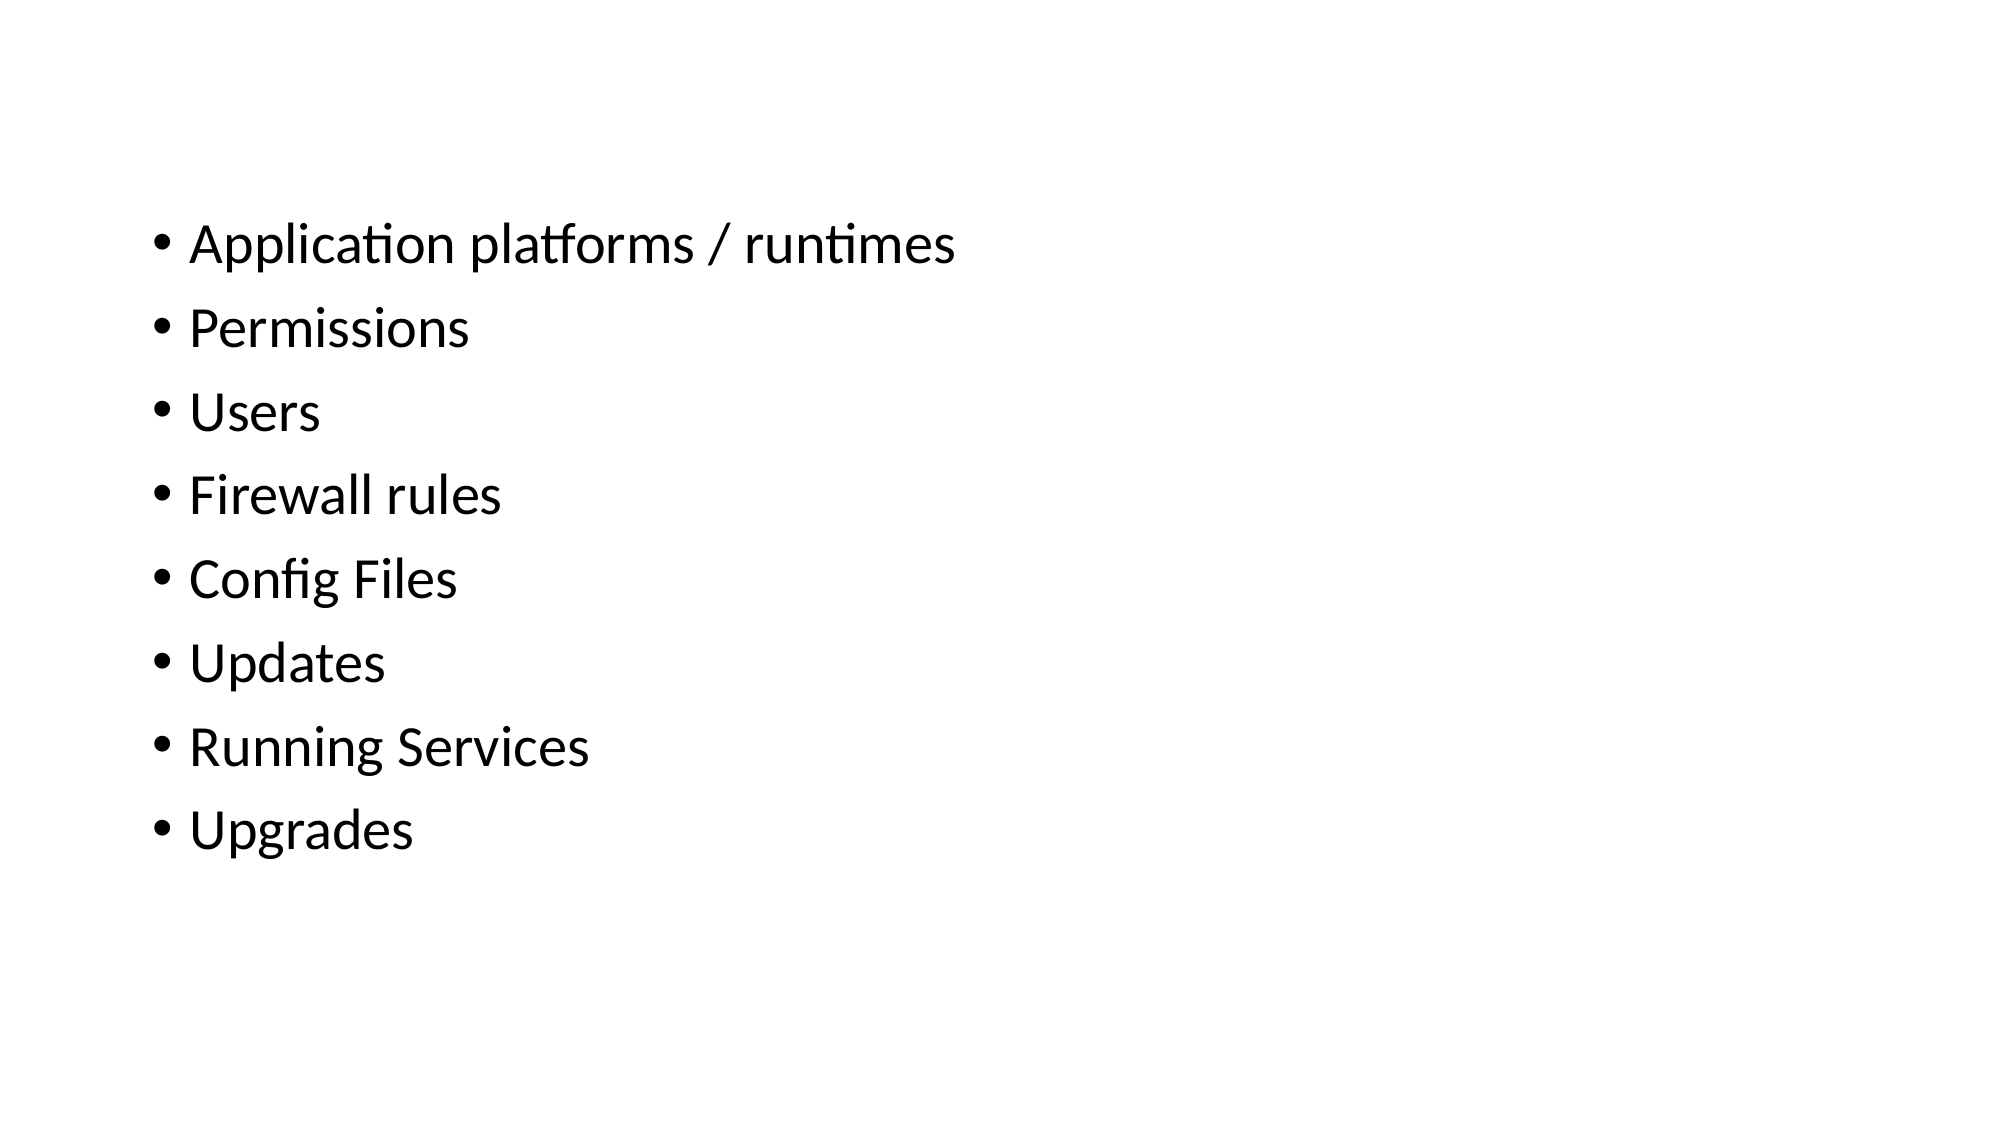

Application platforms / runtimes
Permissions
Users
Firewall rules
Config Files
Updates
Running Services
Upgrades